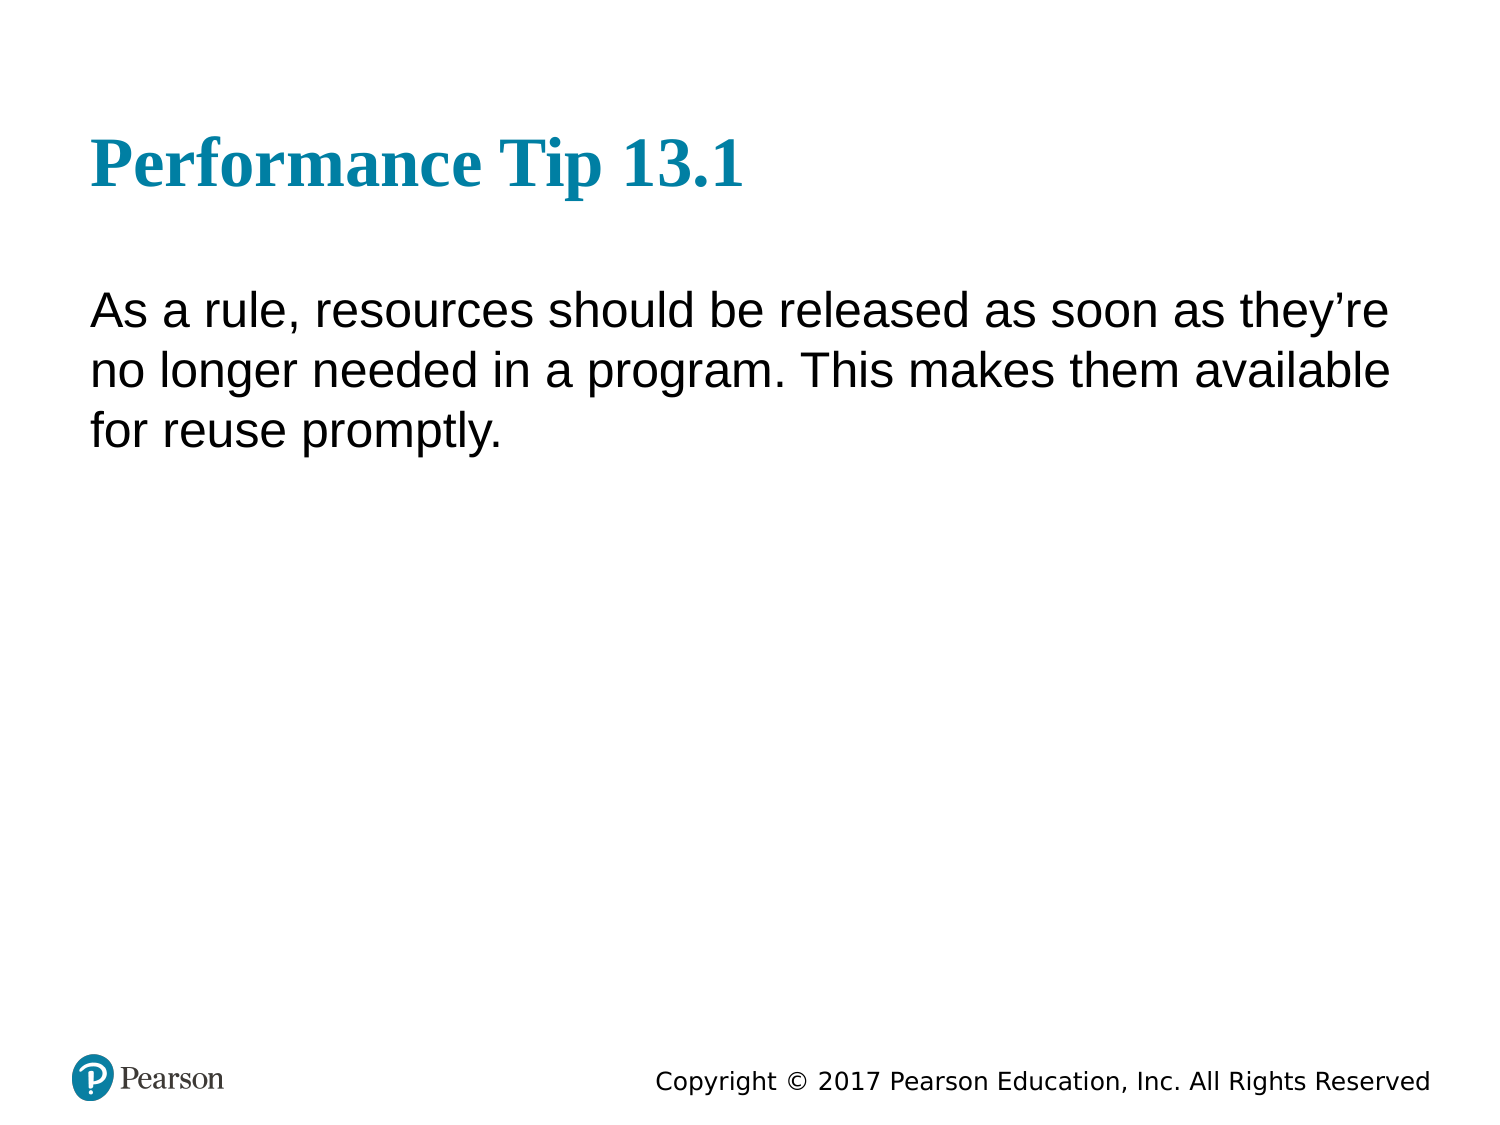

# Performance Tip 13.1
As a rule, resources should be released as soon as they’re no longer needed in a program. This makes them available for reuse promptly.